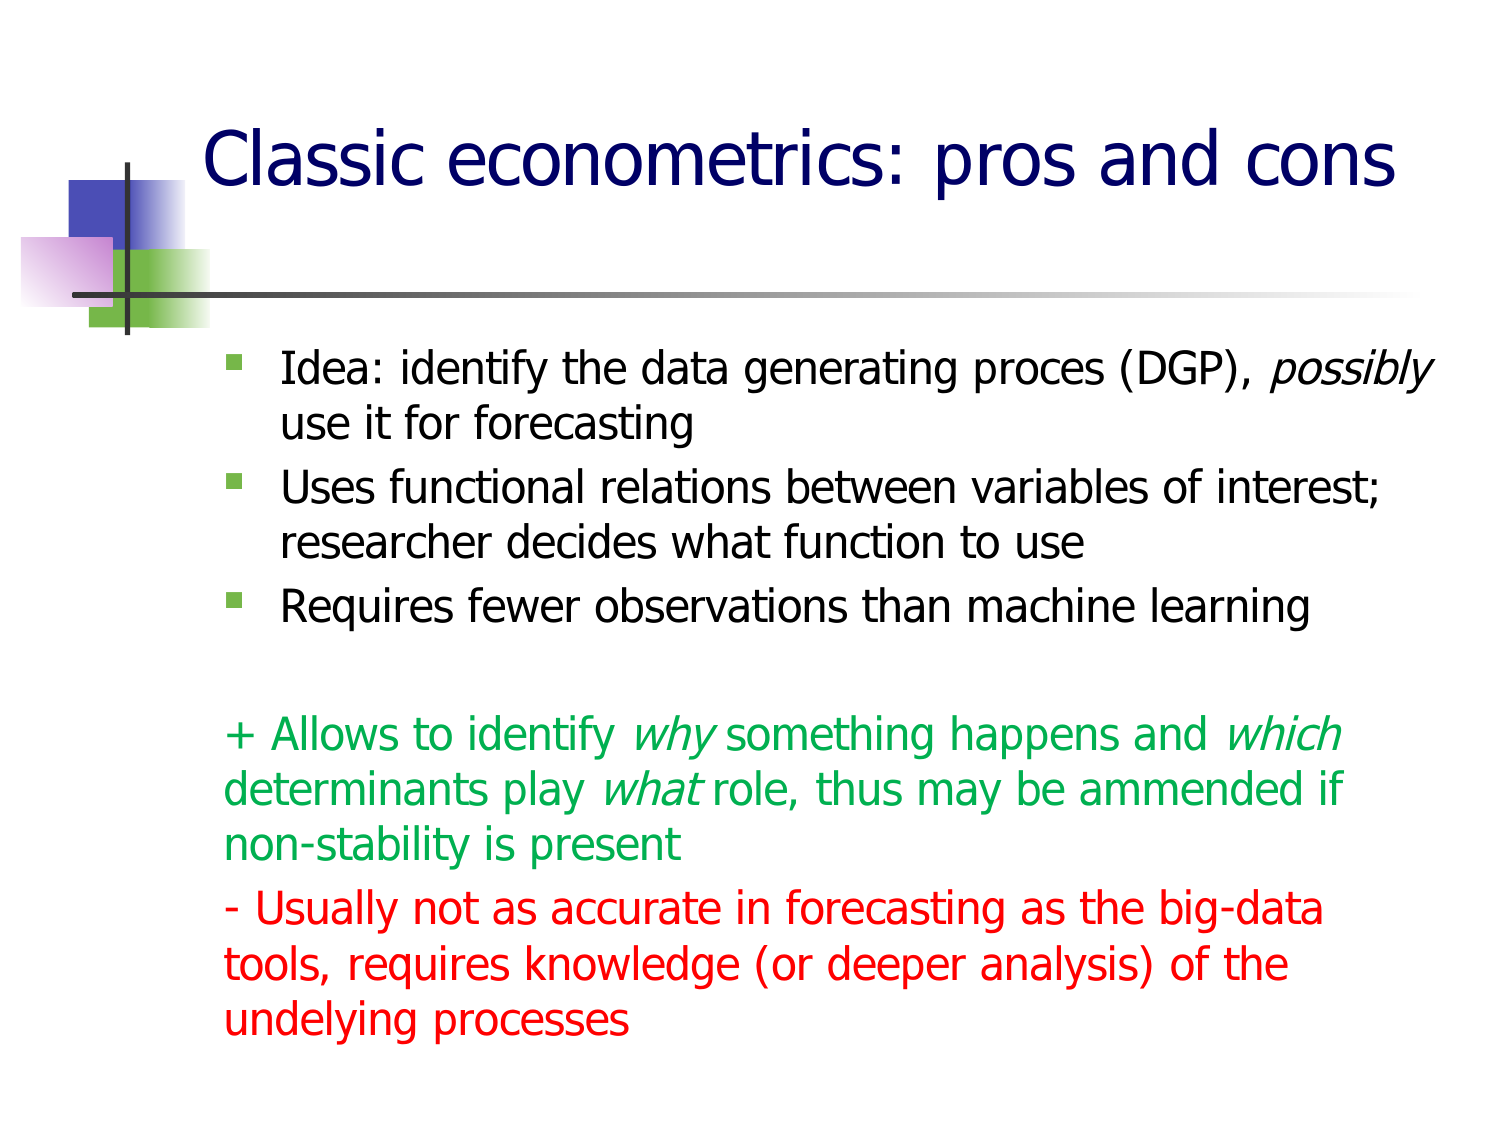

# Classic econometrics: pros and cons
Idea: identify the data generating proces (DGP), possibly use it for forecasting
Uses functional relations between variables of interest; researcher decides what function to use
Requires fewer observations than machine learning

+ Allows to identify why something happens and which determinants play what role, thus may be ammended if non-stability is present
- Usually not as accurate in forecasting as the big-data tools, requires knowledge (or deeper analysis) of the undelying processes